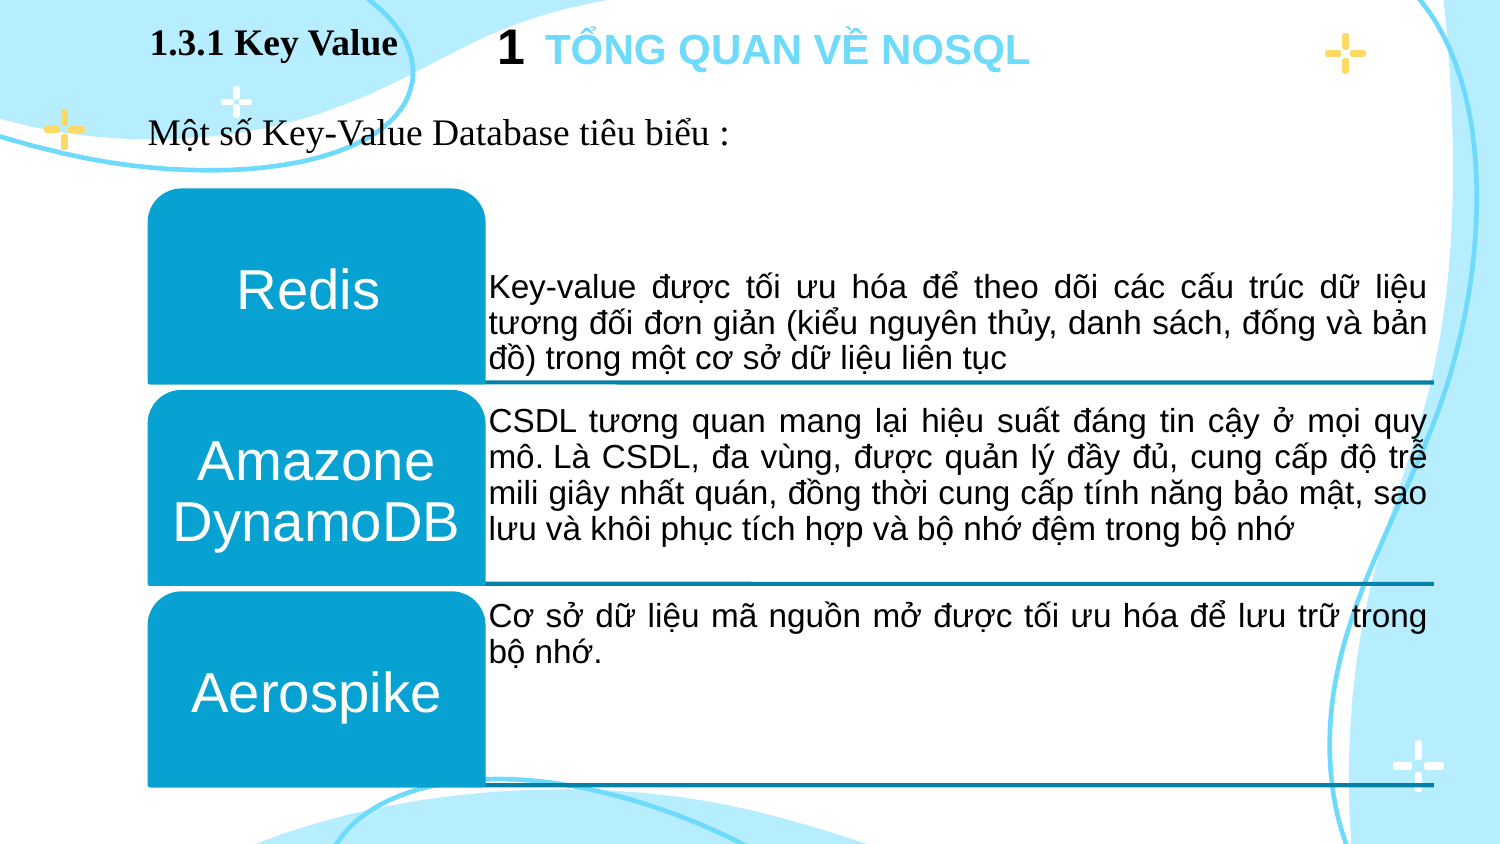

1.3.1 Key Value

# 1
TỔNG QUAN VỀ NOSQL

Một số Key-Value Database tiêu biểu :

Key-value được tối ưu hóa để theo dõi các cấu trúc dữ liệu tương đối đơn giản (kiểu nguyên thủy, danh sách, đống và bản đồ) trong một cơ sở dữ liệu liên tục
Redis
CSDL tương quan mang lại hiệu suất đáng tin cậy ở mọi quy mô. Là CSDL, đa vùng, được quản lý đầy đủ, cung cấp độ trễ mili giây nhất quán, đồng thời cung cấp tính năng bảo mật, sao lưu và khôi phục tích hợp và bộ nhớ đệm trong bộ nhớ
Amazone DynamoDB
Cơ sở dữ liệu mã nguồn mở được tối ưu hóa để lưu trữ trong bộ nhớ.
Aerospike